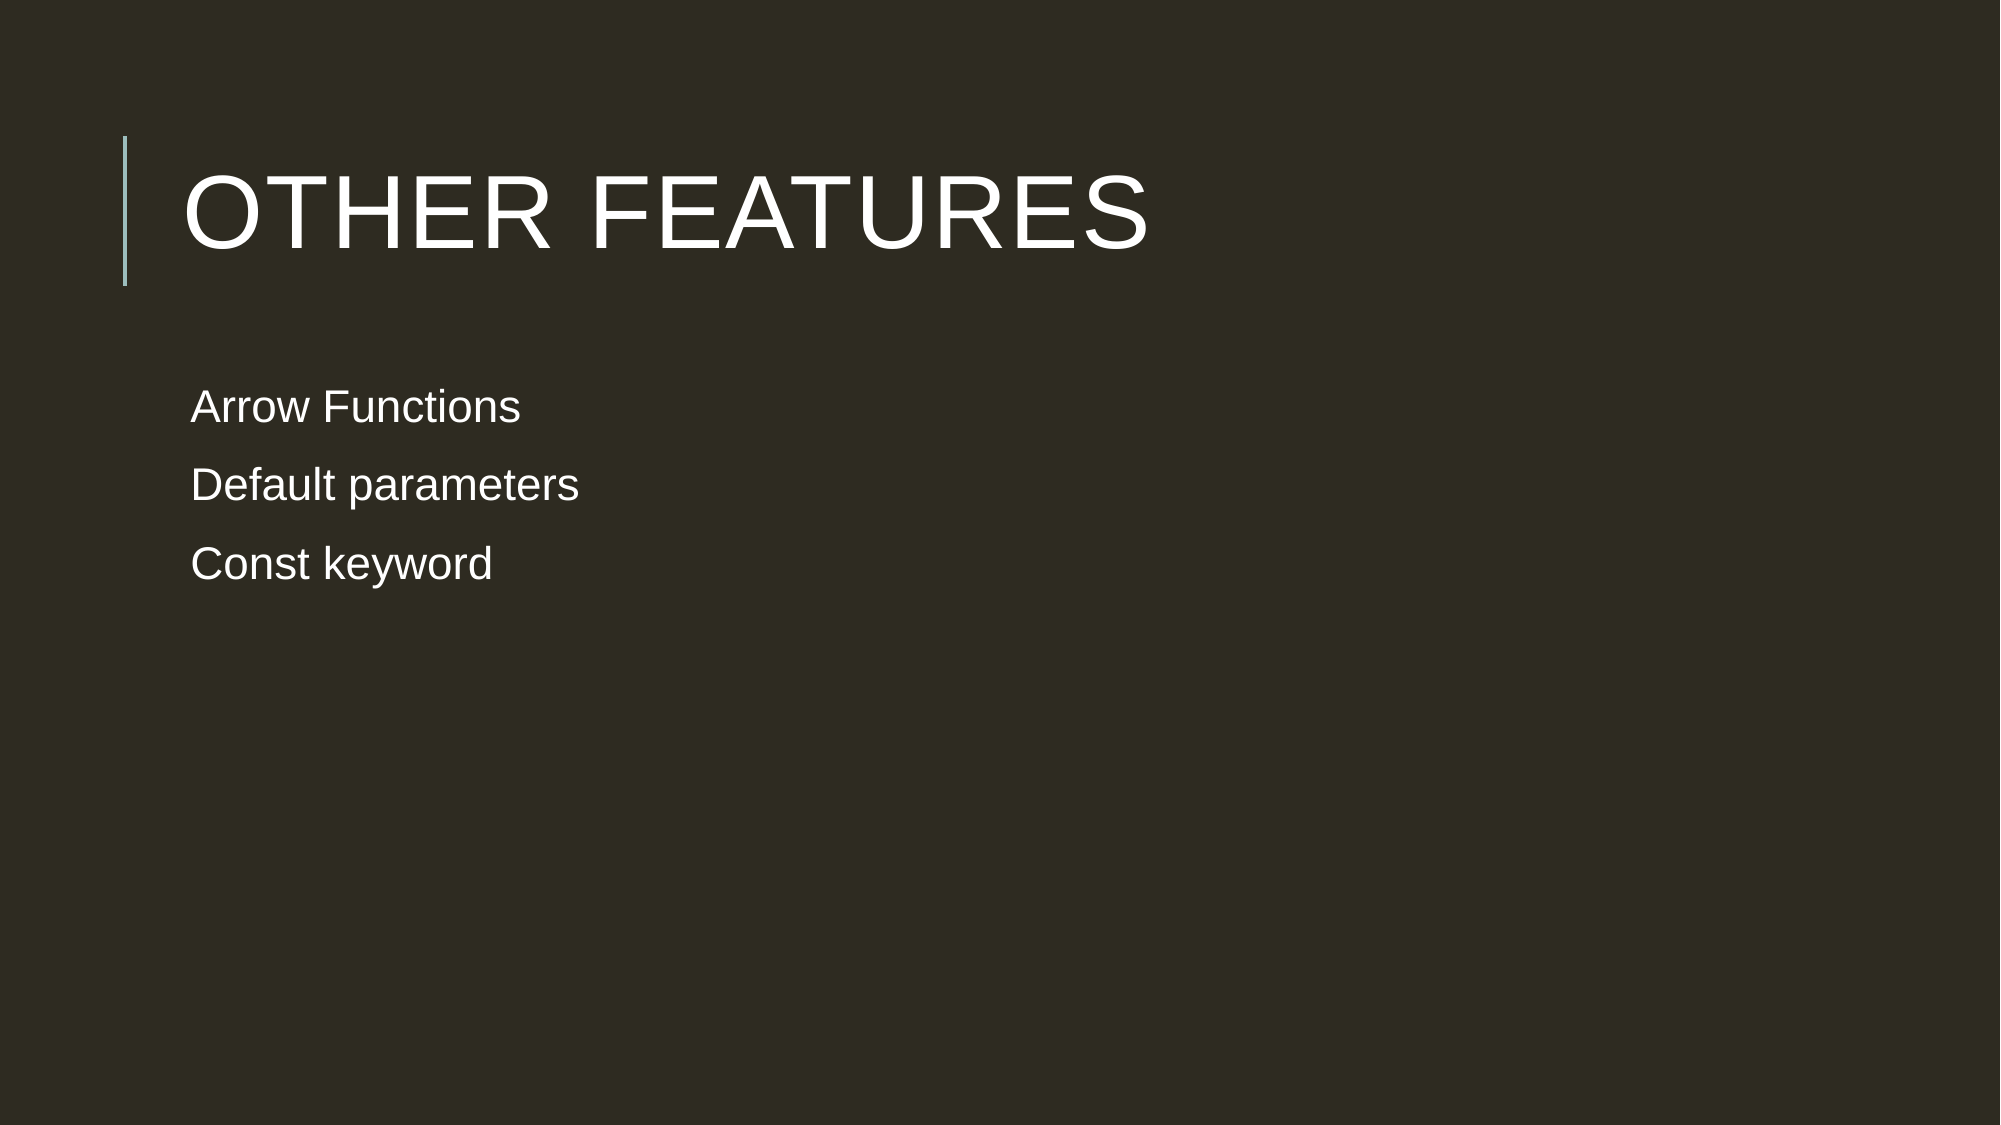

# Other Features
Arrow Functions
Default parameters
Const keyword